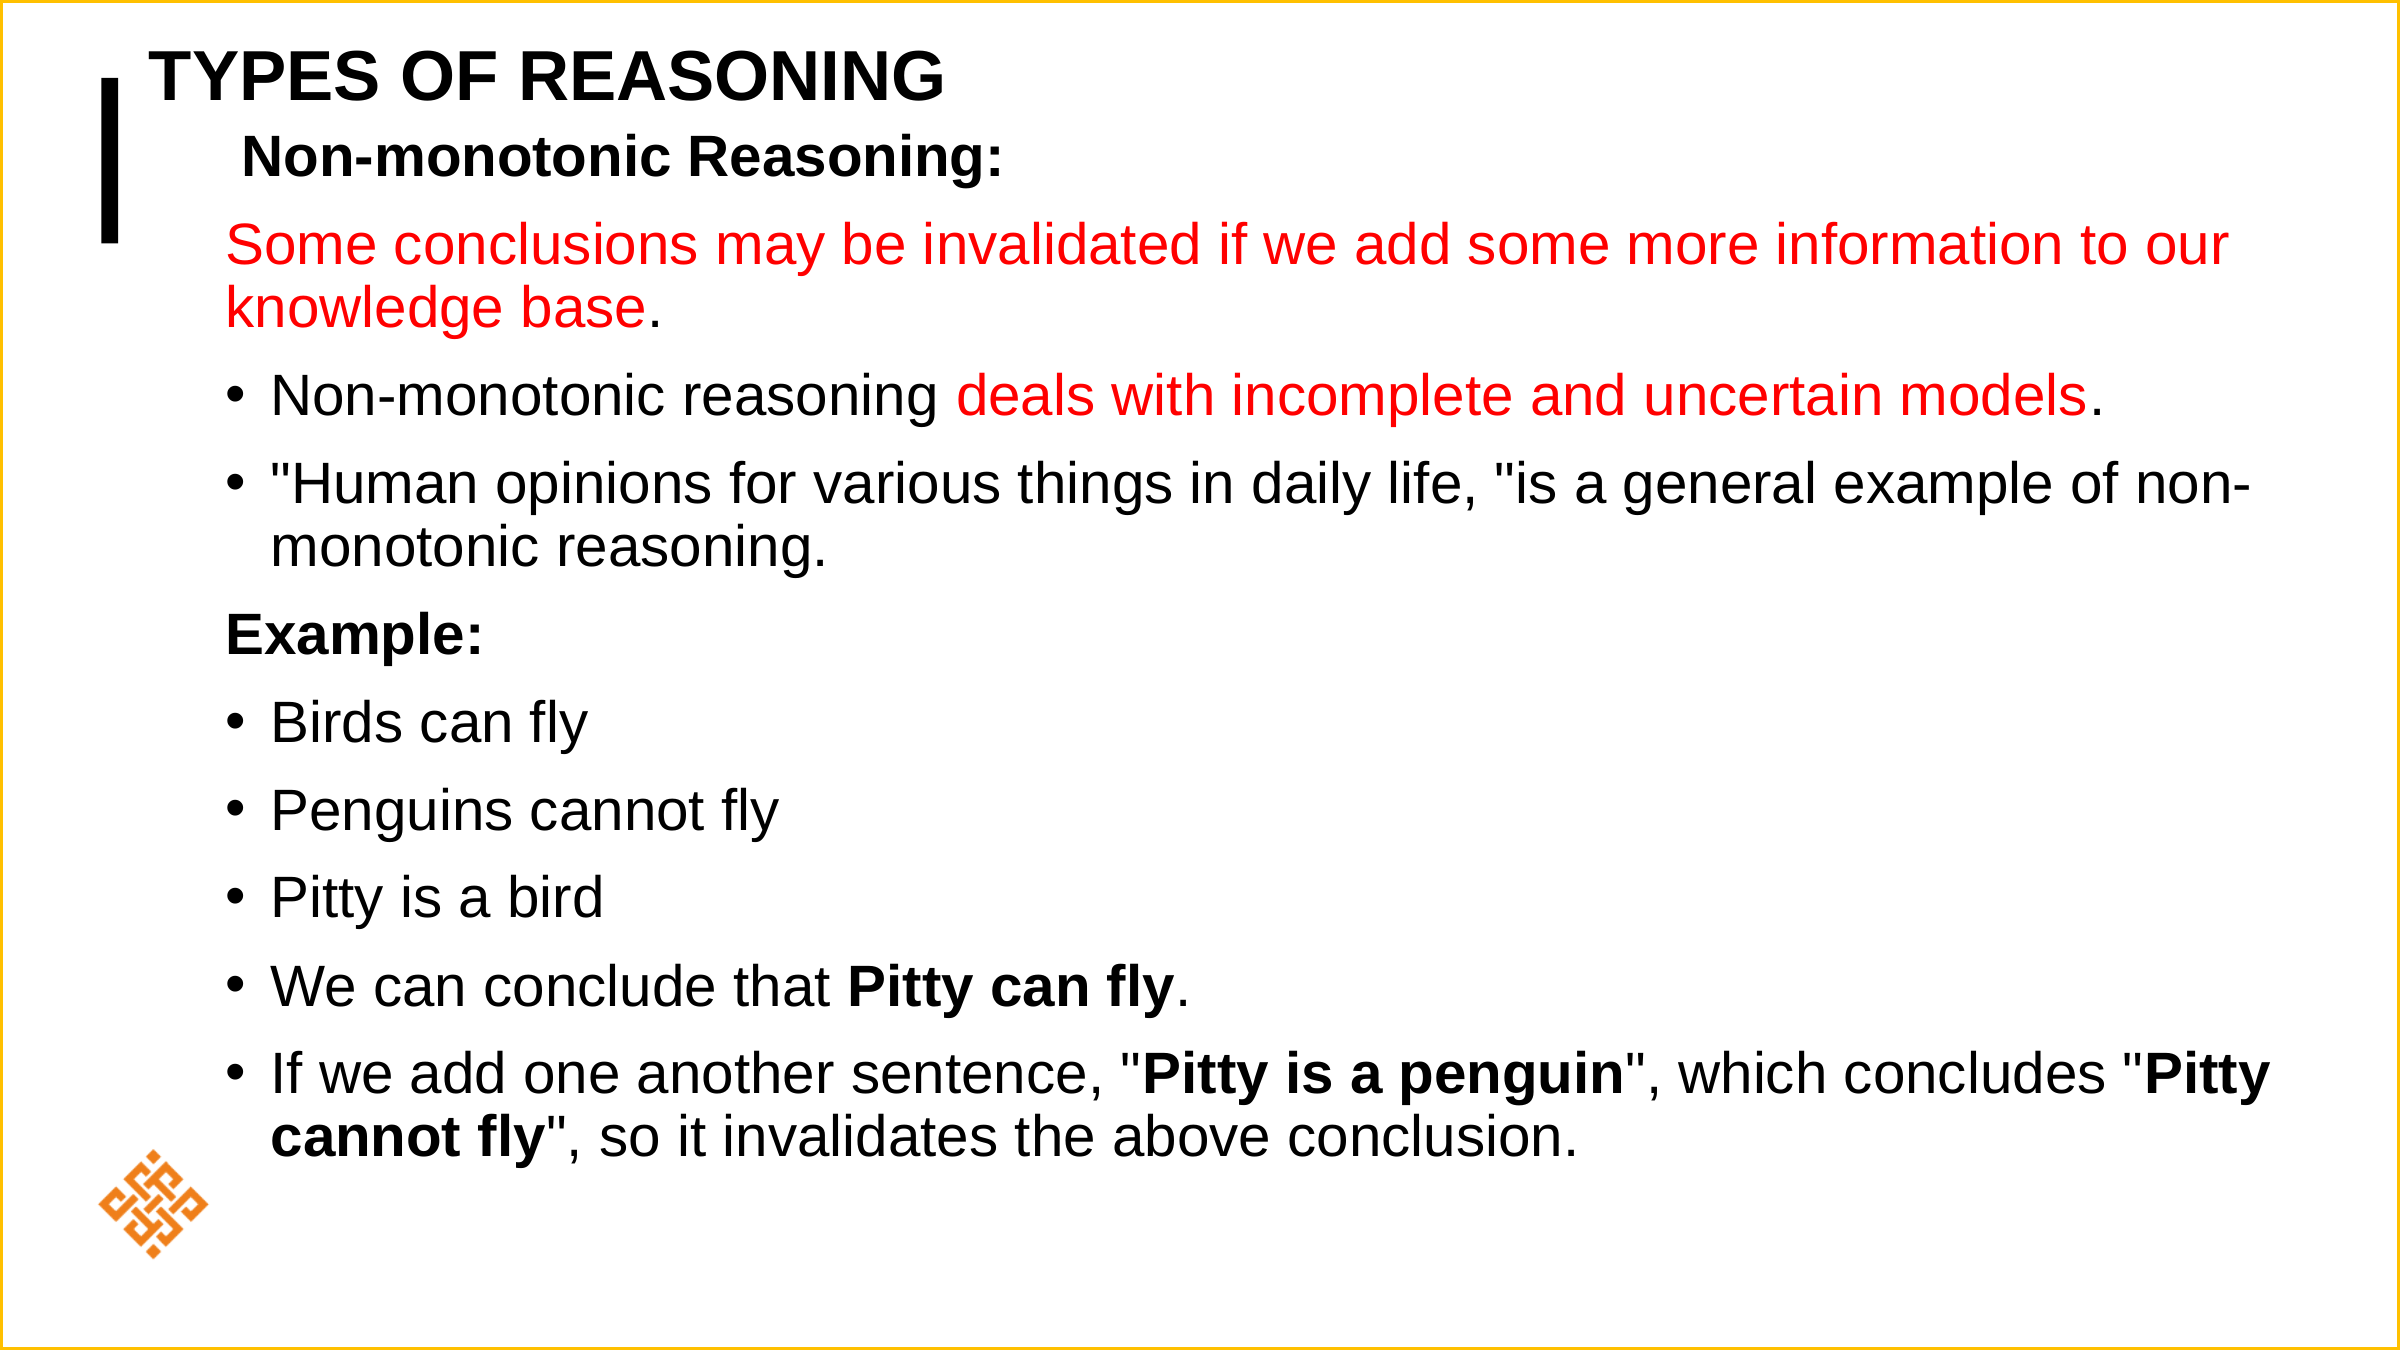

# Types of Reasoning
 Non-monotonic Reasoning:
Some conclusions may be invalidated if we add some more information to our knowledge base.
Non-monotonic reasoning deals with incomplete and uncertain models.
"Human opinions for various things in daily life, "is a general example of non-monotonic reasoning.
Example:
Birds can fly
Penguins cannot fly
Pitty is a bird
We can conclude that Pitty can fly.
If we add one another sentence, "Pitty is a penguin", which concludes "Pitty cannot fly", so it invalidates the above conclusion.